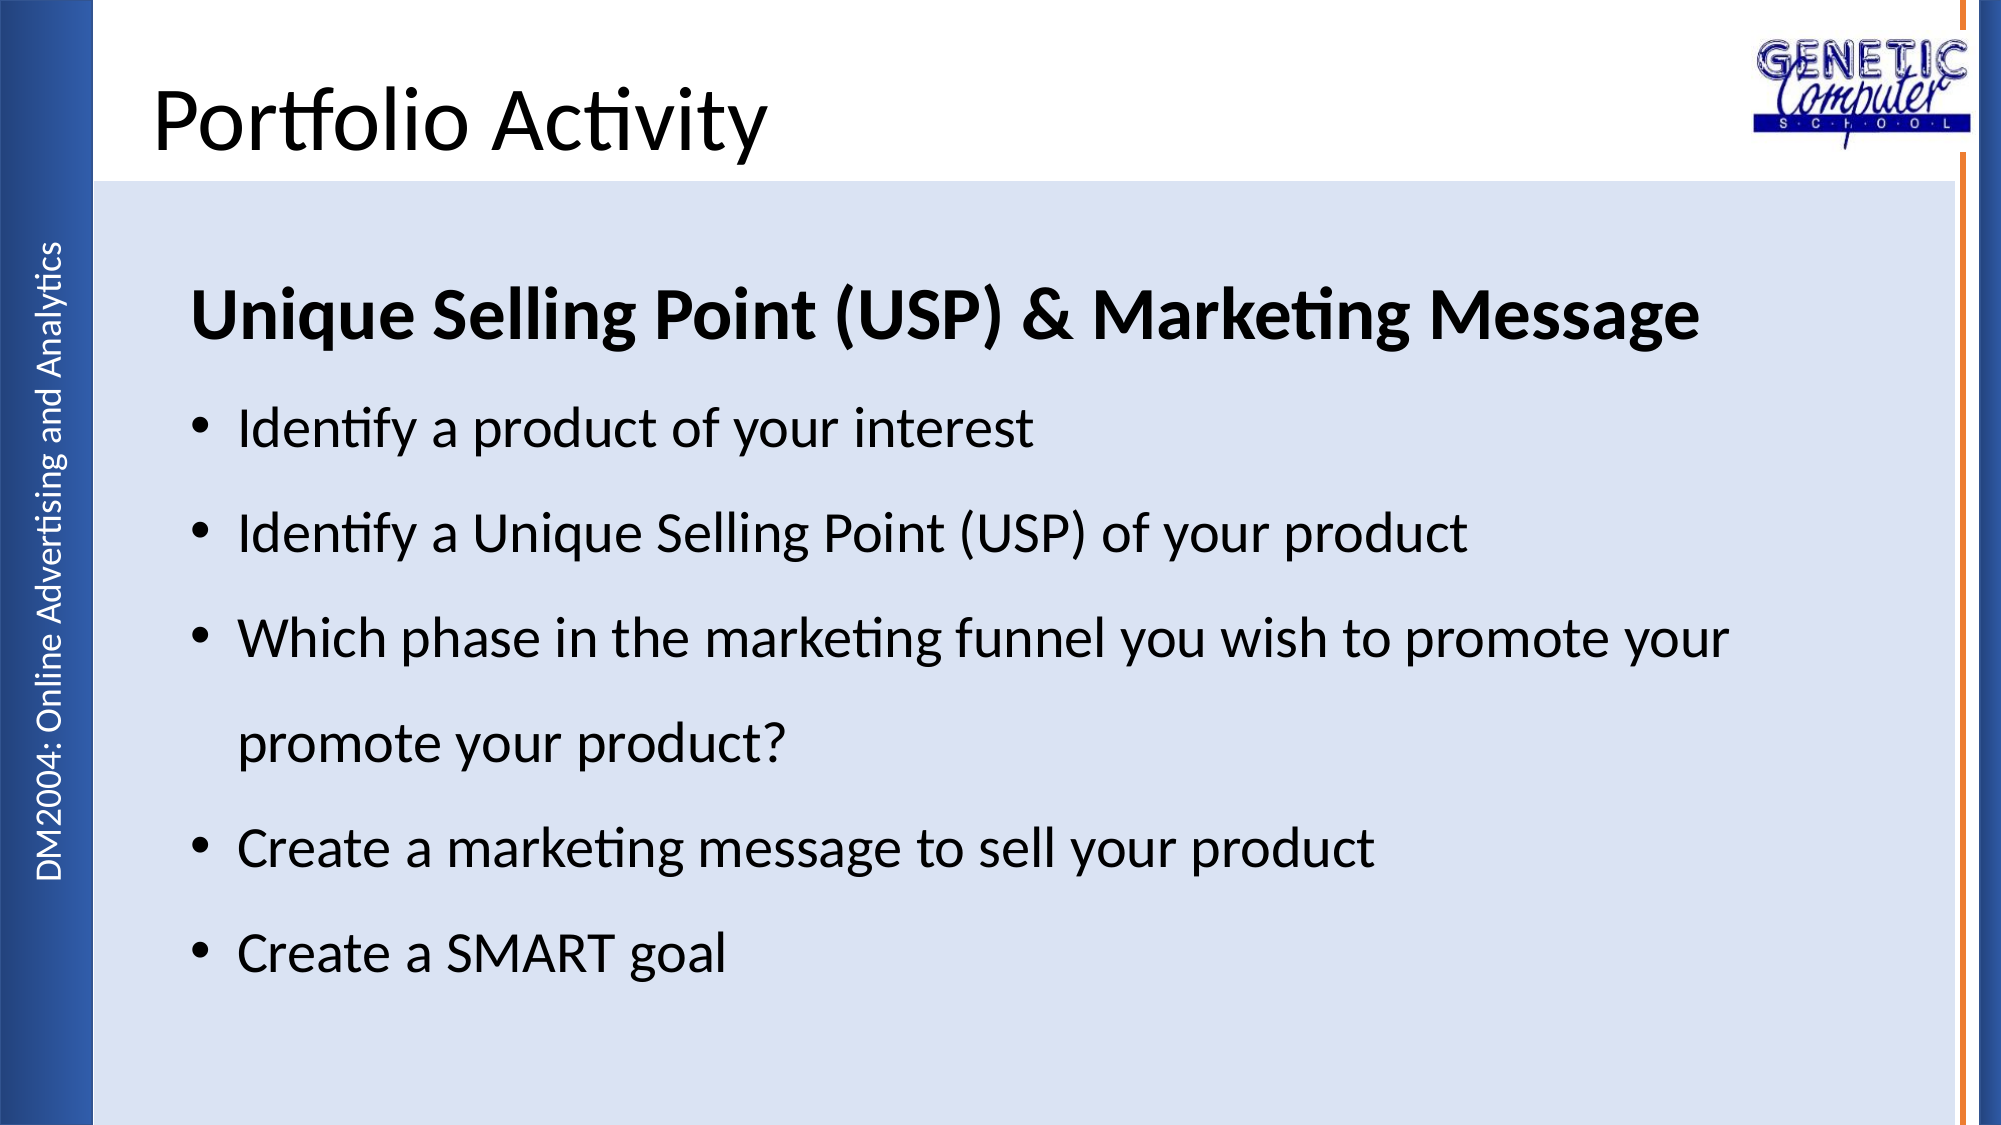

# Portfolio Activity

Unique Selling Point (USP) & Marketing Message
Identify a product of your interest
Identify a Unique Selling Point (USP) of your product
Which phase in the marketing funnel you wish to promote your promote your product?
Create a marketing message to sell your product
Create a SMART goal